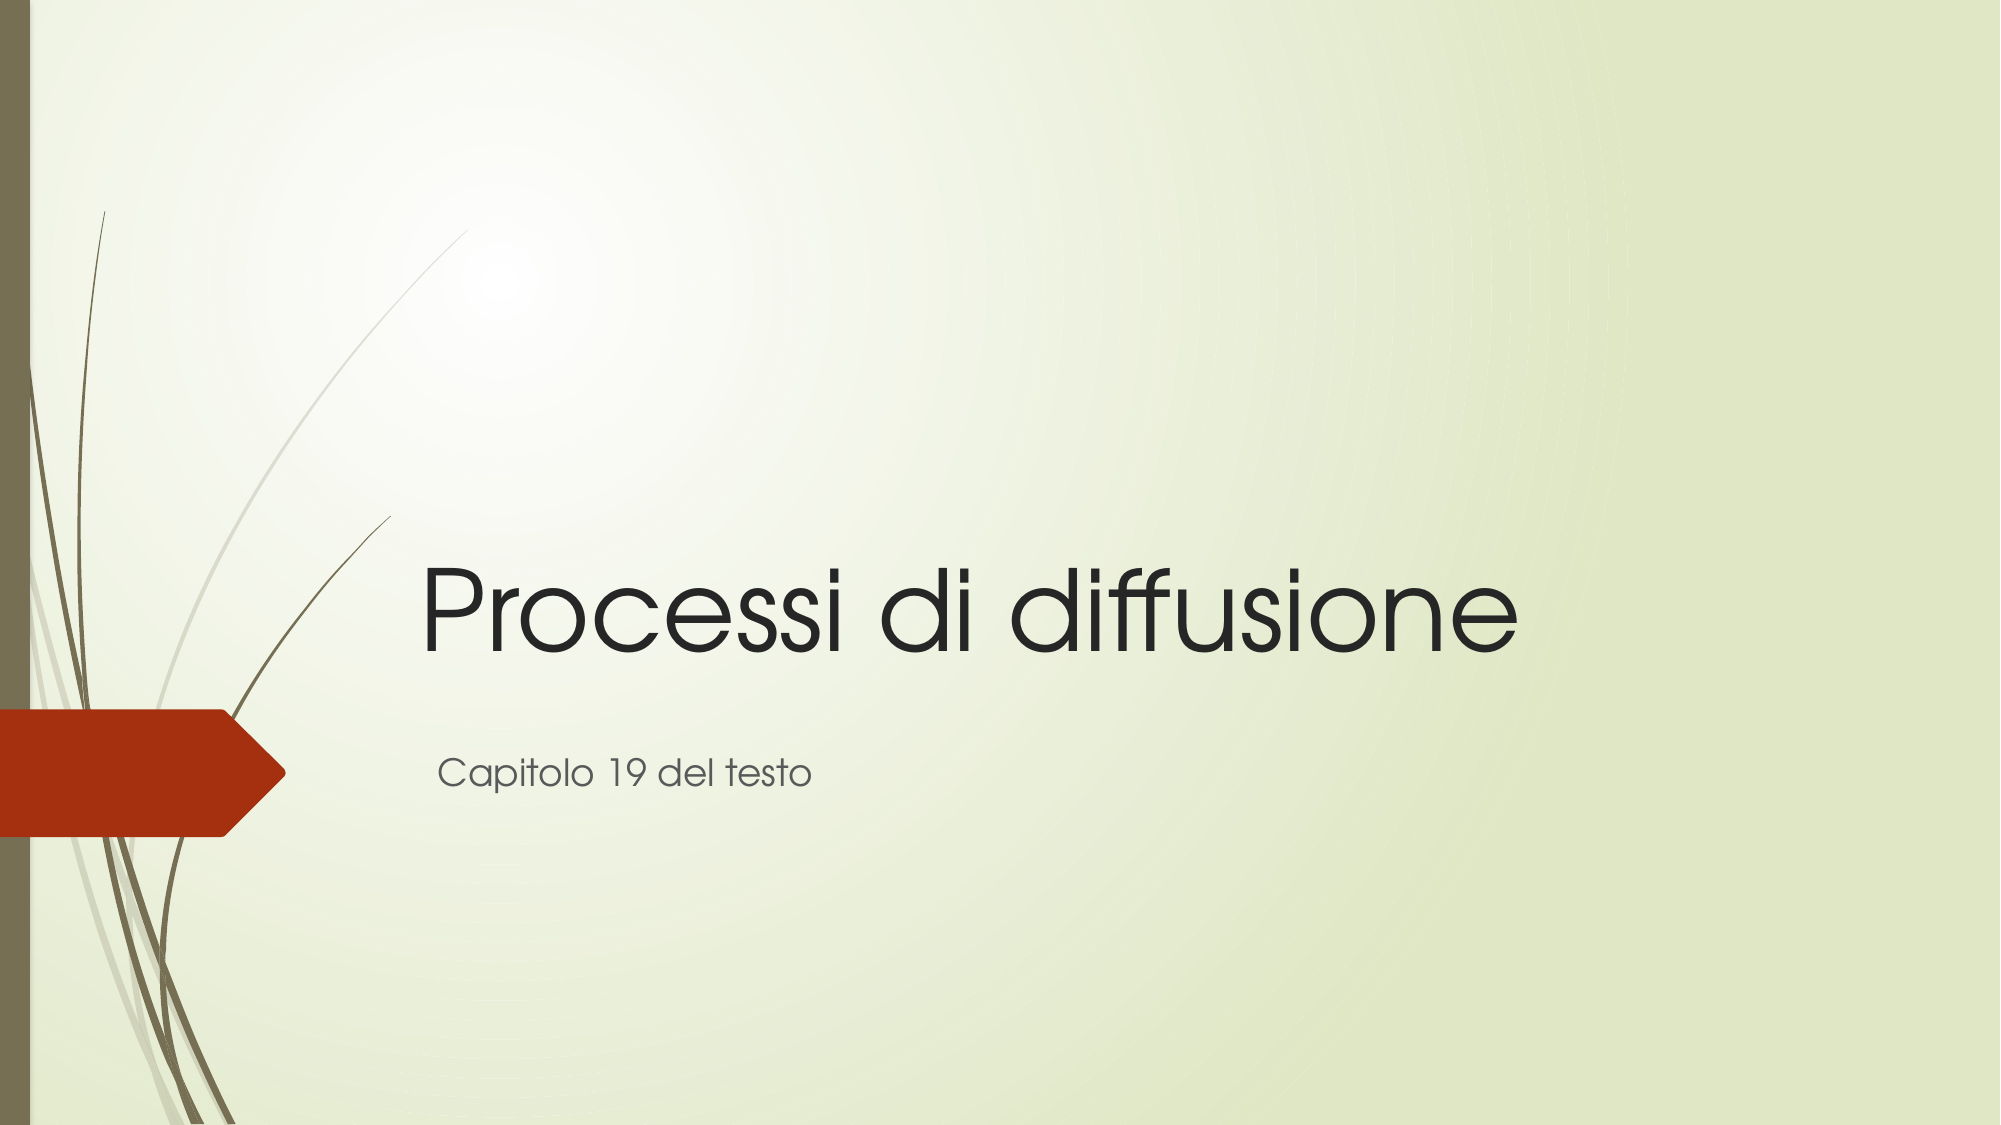

# Processi di diffusione
Capitolo 19 del testo